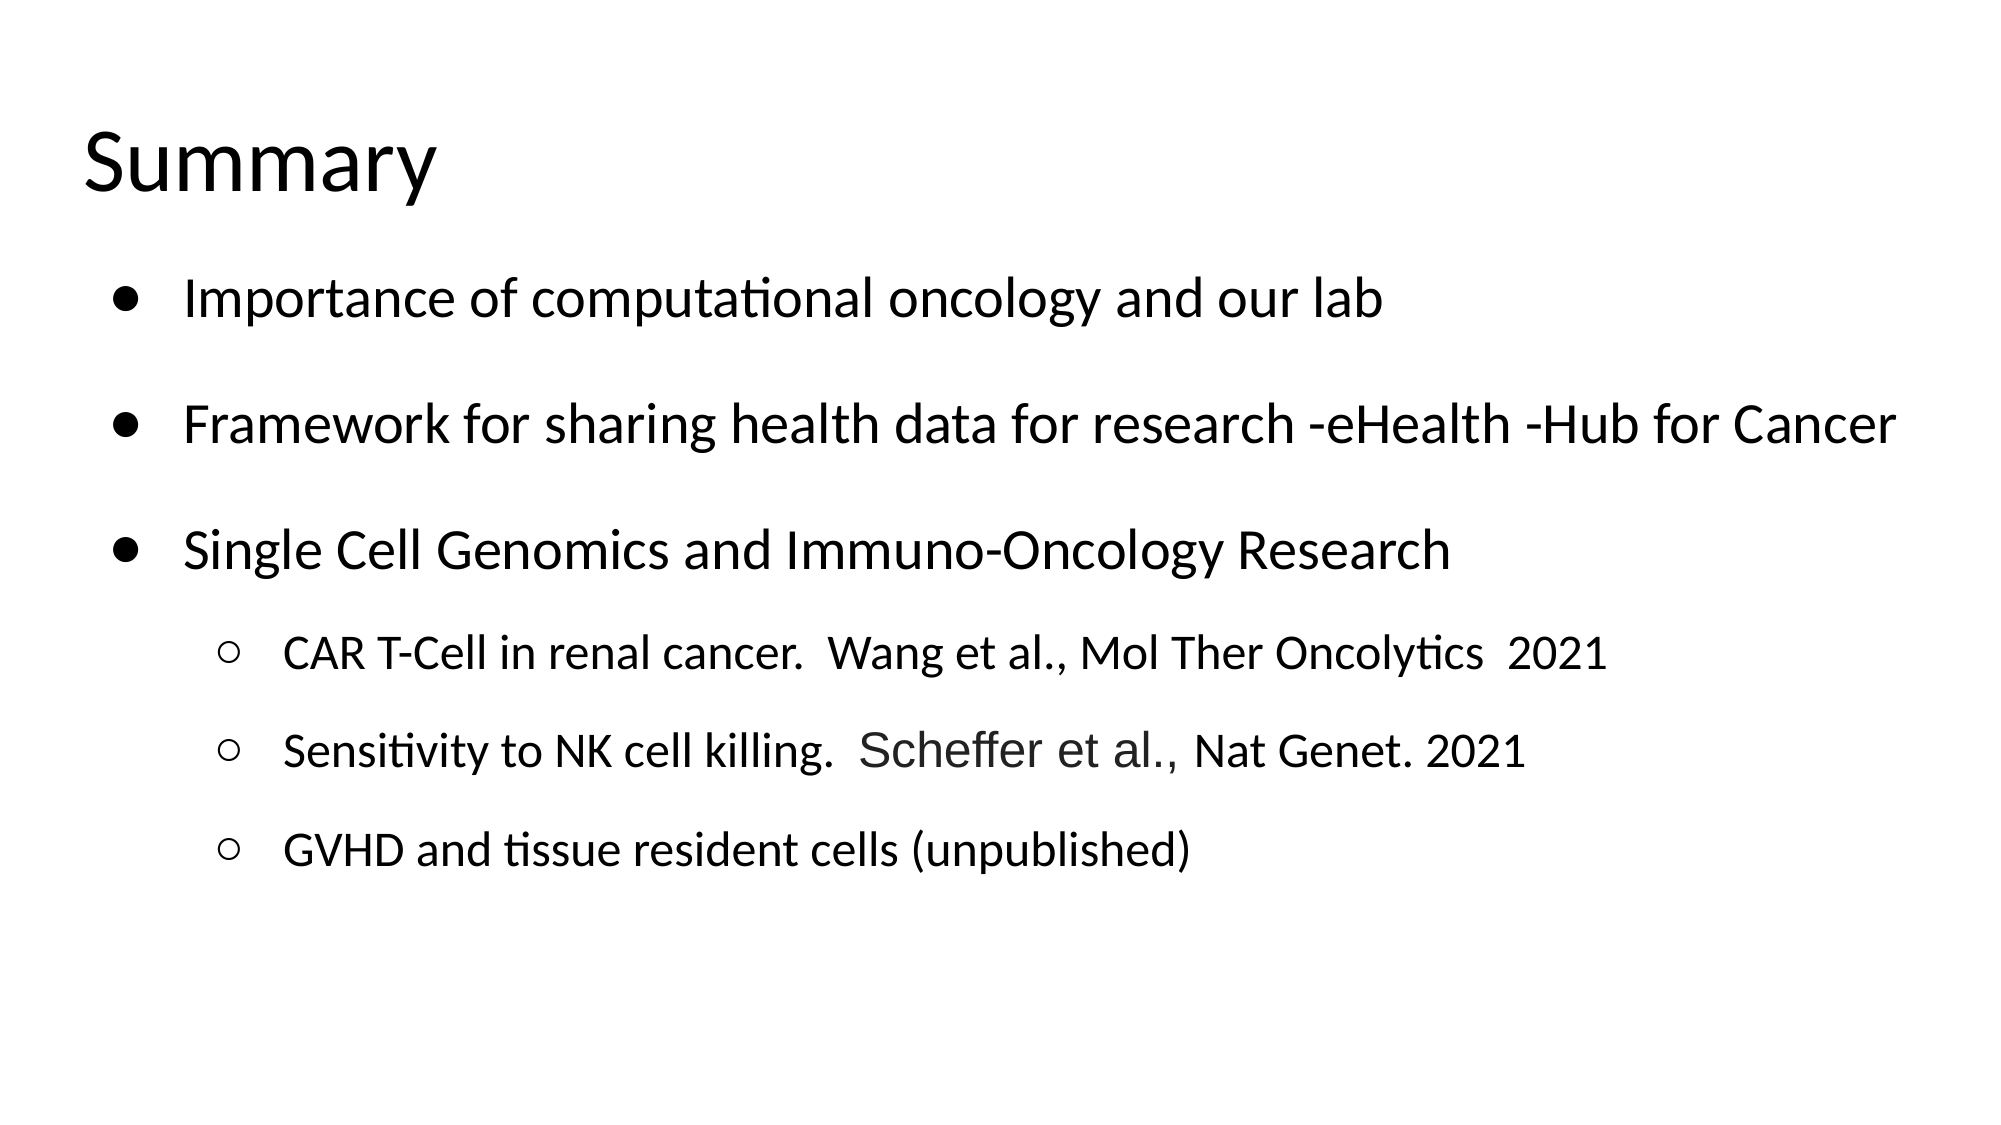

# Summary
Importance of computational oncology and our lab

Framework for sharing health data for research -eHealth -Hub for Cancer

Single Cell Genomics and Immuno-Oncology Research
CAR T-Cell in renal cancer.  Wang et al., Mol Ther Oncolytics  2021
Sensitivity to NK cell killing.  Scheffer et al., Nat Genet. 2021
GVHD and tissue resident cells (unpublished)